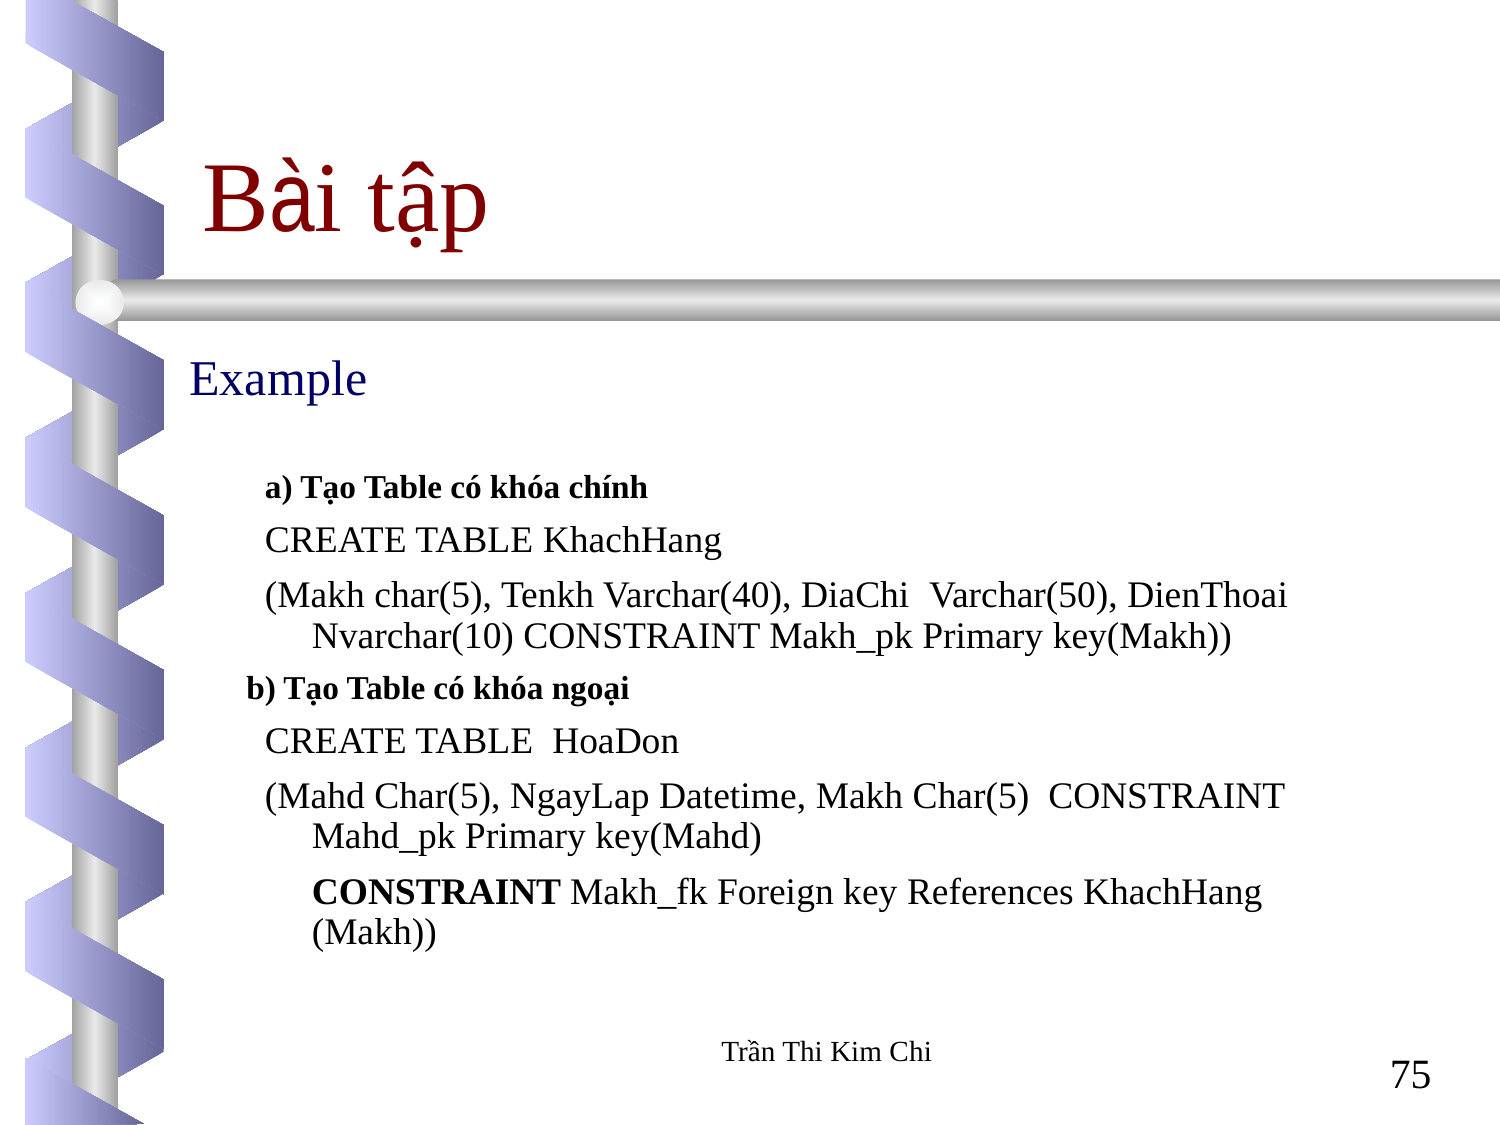

# Bài tập
Example
a) Tạo Table có khóa chính
CREATE TABLE KhachHang
(Makh char(5), Tenkh Varchar(40), DiaChi  Varchar(50), DienThoai Nvarchar(10) CONSTRAINT Makh_pk Primary key(Makh))
 	b) Tạo Table có khóa ngoại
CREATE TABLE  HoaDon
(Mahd Char(5), NgayLap Datetime, Makh Char(5)  CONSTRAINT Mahd_pk Primary key(Mahd)
	CONSTRAINT Makh_fk Foreign key References KhachHang (Makh))
Trần Thi Kim Chi